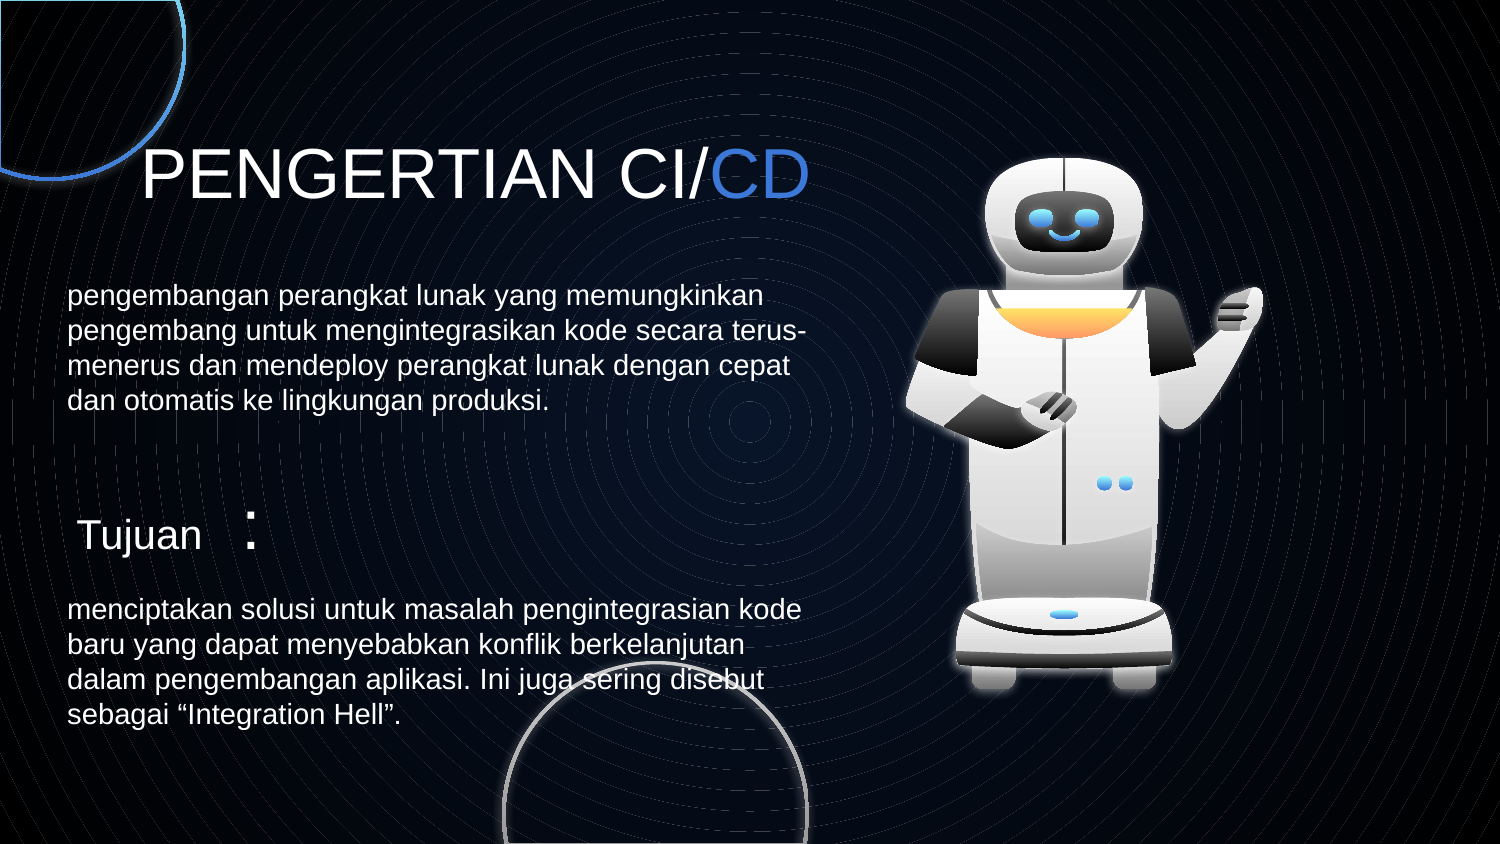

# PENGERTIAN CI/CD

pengembangan perangkat lunak yang memungkinkan pengembang untuk mengintegrasikan kode secara terus-menerus dan mendeploy perangkat lunak dengan cepat dan otomatis ke lingkungan produksi.

Tujuan  :
menciptakan solusi untuk masalah pengintegrasian kode baru yang dapat menyebabkan konflik berkelanjutan dalam pengembangan aplikasi. Ini juga sering disebut sebagai “Integration Hell”.